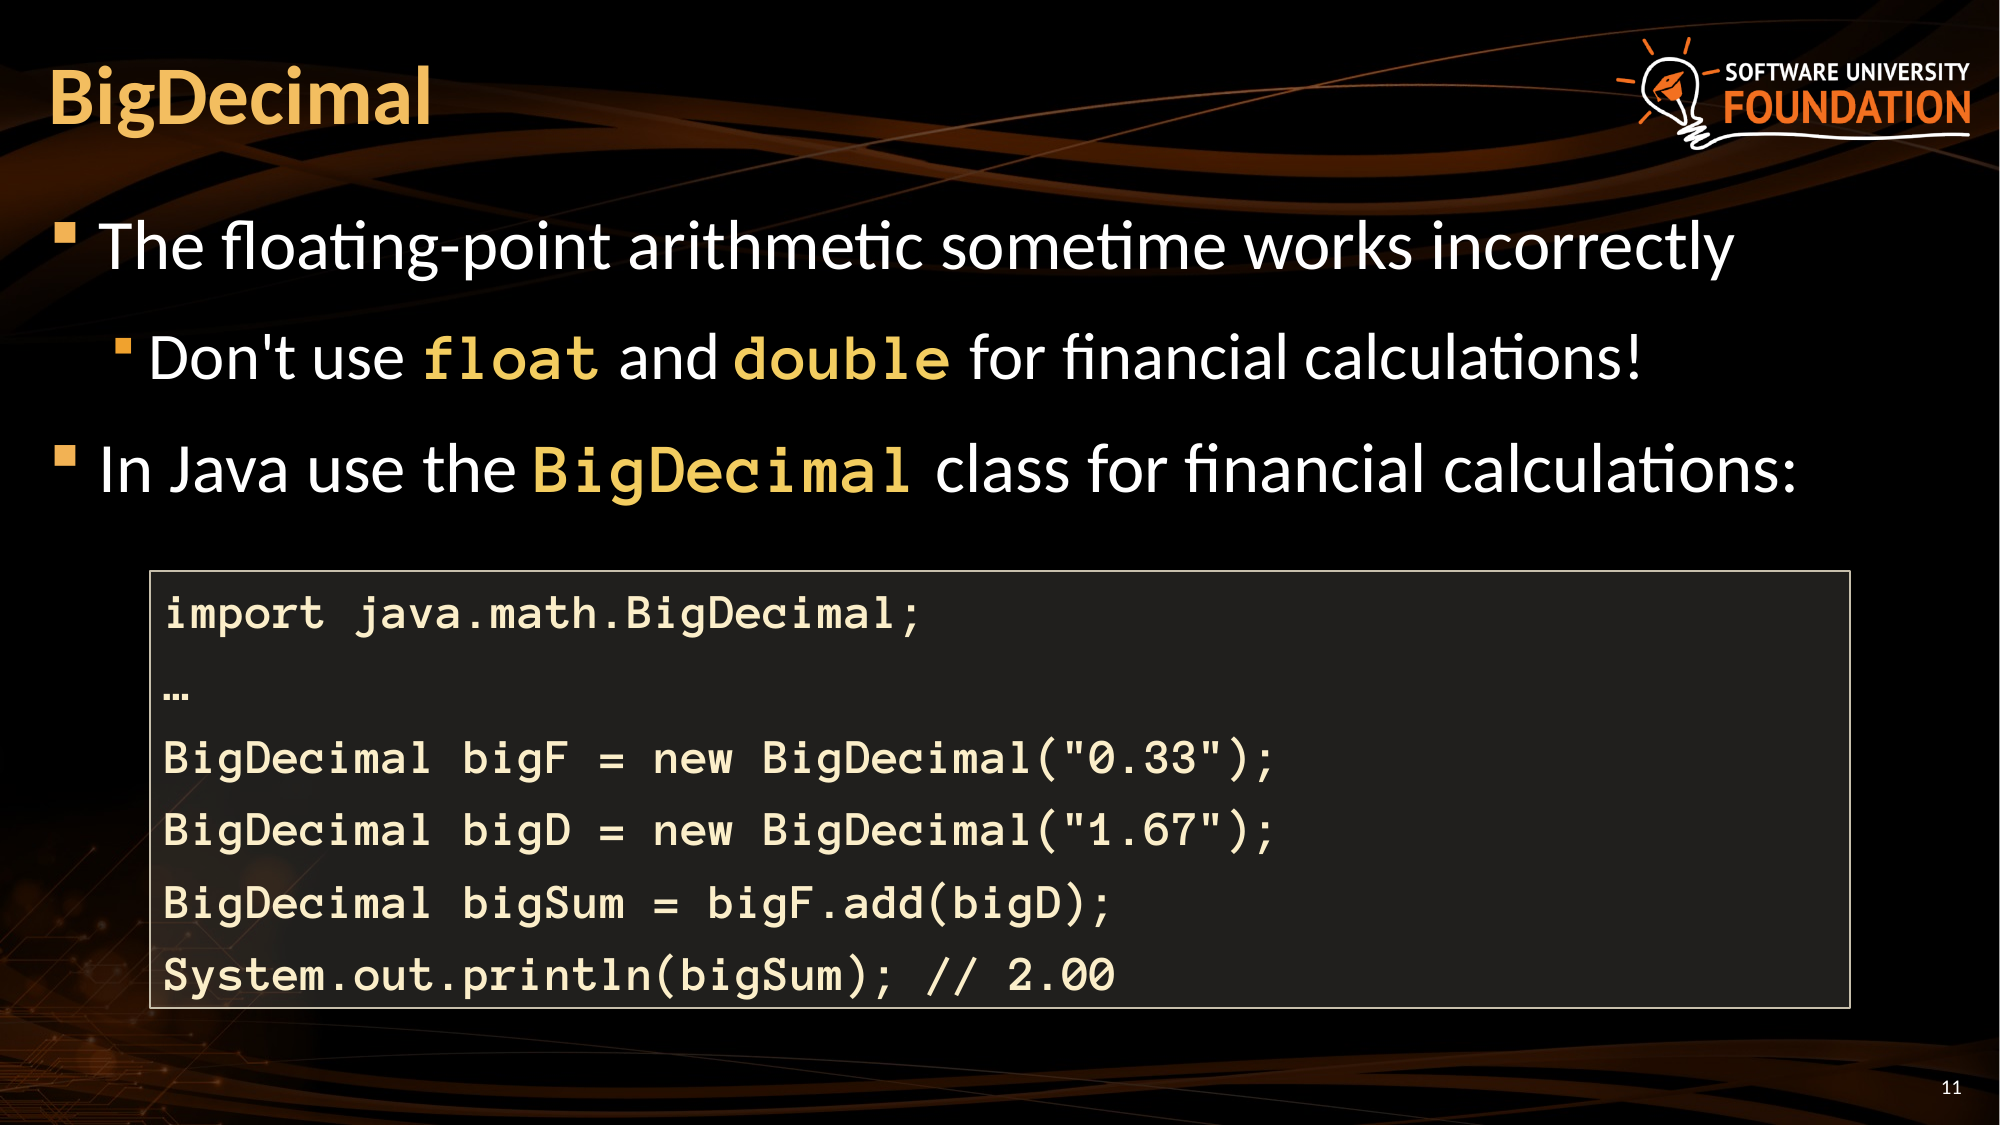

# BigDecimal
The floating-point arithmetic sometime works incorrectly
Don't use float and double for financial calculations!
In Java use the BigDecimal class for financial calculations:
import java.math.BigDecimal;
…
BigDecimal bigF = new BigDecimal("0.33");
BigDecimal bigD = new BigDecimal("1.67");
BigDecimal bigSum = bigF.add(bigD);
System.out.println(bigSum); // 2.00
11